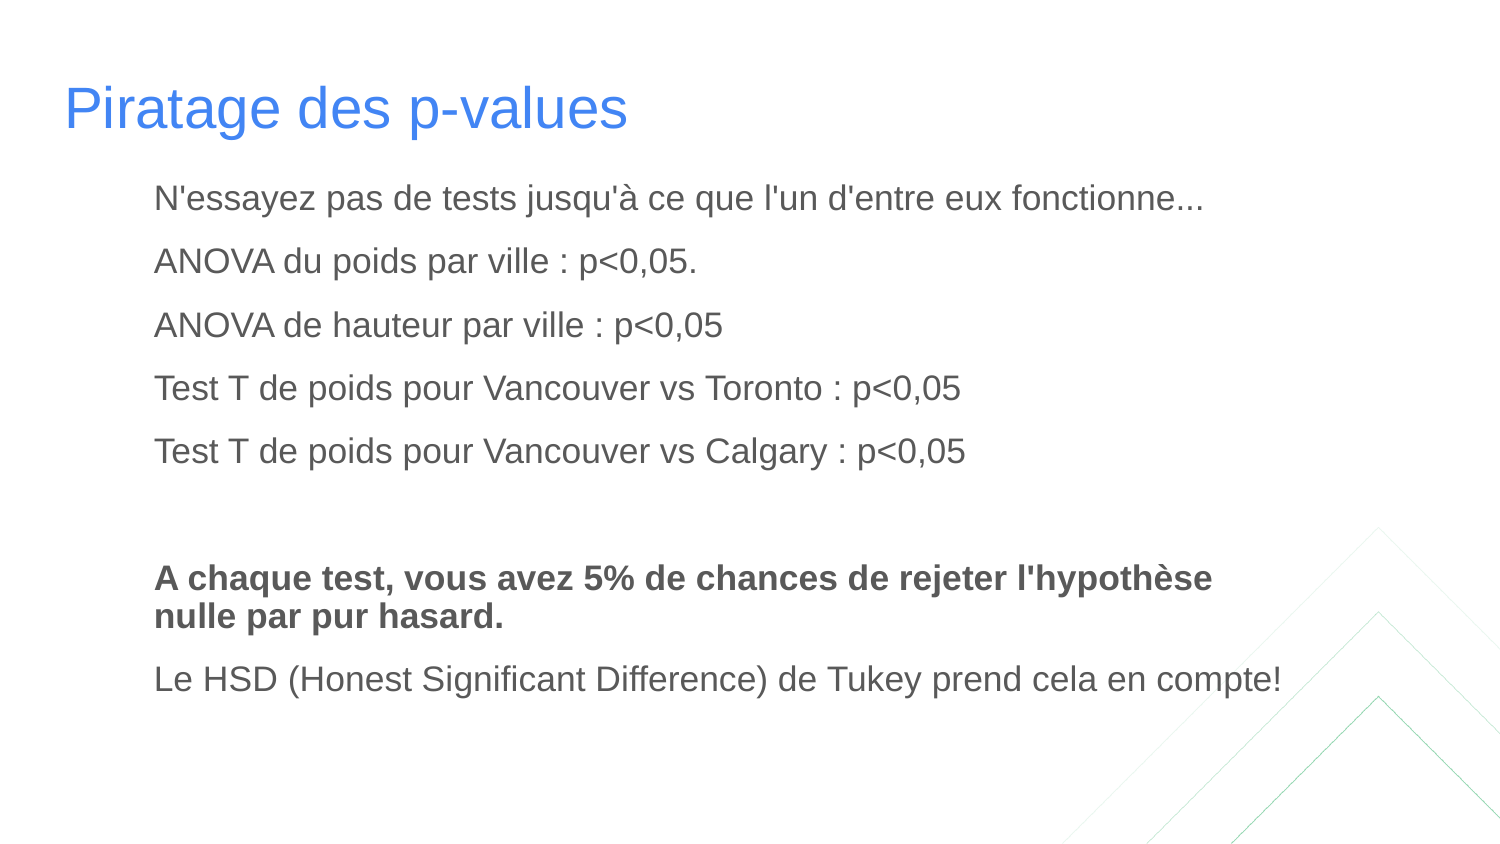

# Piratage des p-values
N'essayez pas de tests jusqu'à ce que l'un d'entre eux fonctionne...
ANOVA du poids par ville : p<0,05.
ANOVA de hauteur par ville : p<0,05
Test T de poids pour Vancouver vs Toronto : p<0,05
Test T de poids pour Vancouver vs Calgary : p<0,05

A chaque test, vous avez 5% de chances de rejeter l'hypothèse nulle par pur hasard.
Le HSD (Honest Significant Difference) de Tukey prend cela en compte!